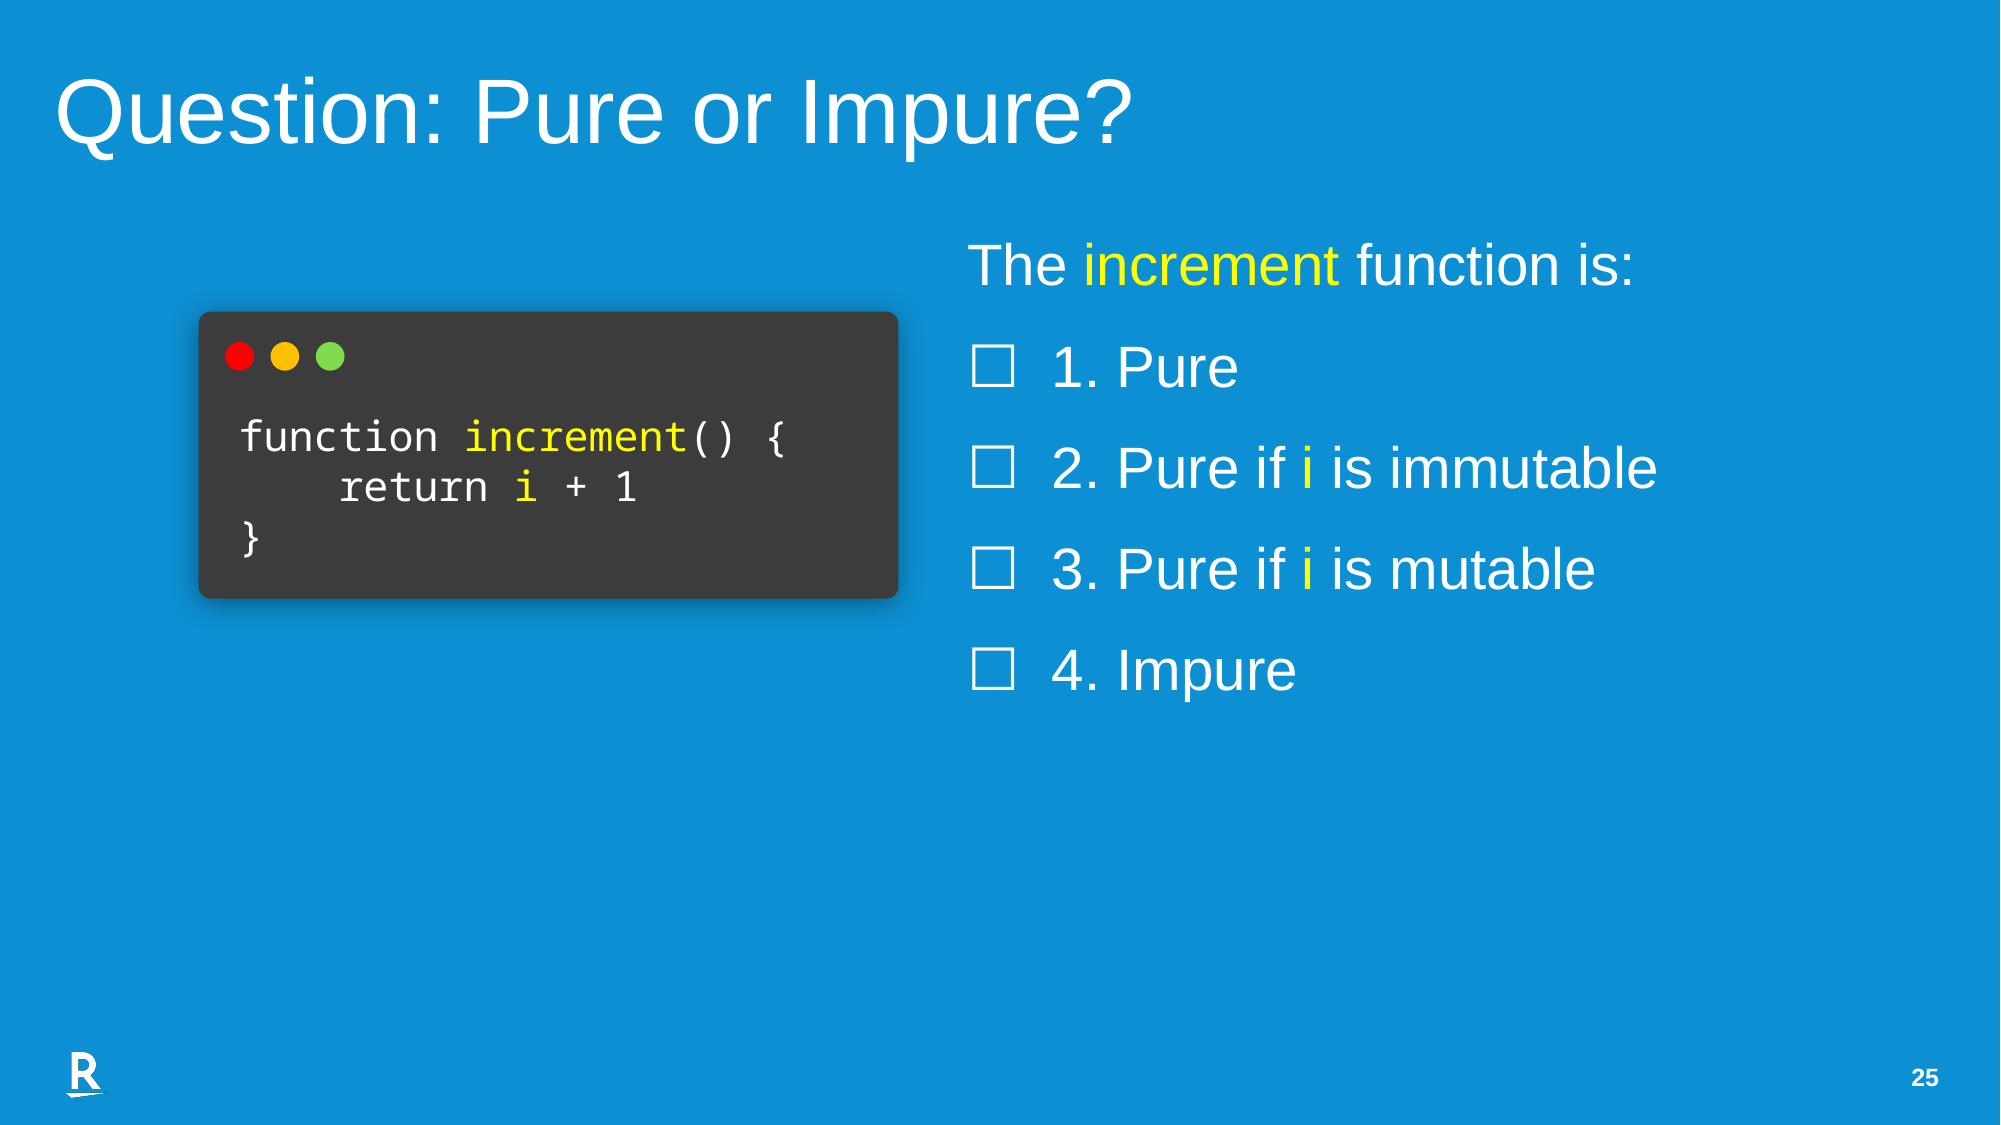

Question: Pure or Impure?
The increment function is:
☐  1. Pure
☐  2. Pure if i is immutable
☐  3. Pure if i is mutable
☐  4. Impure

function increment() {
    return i + 1
}